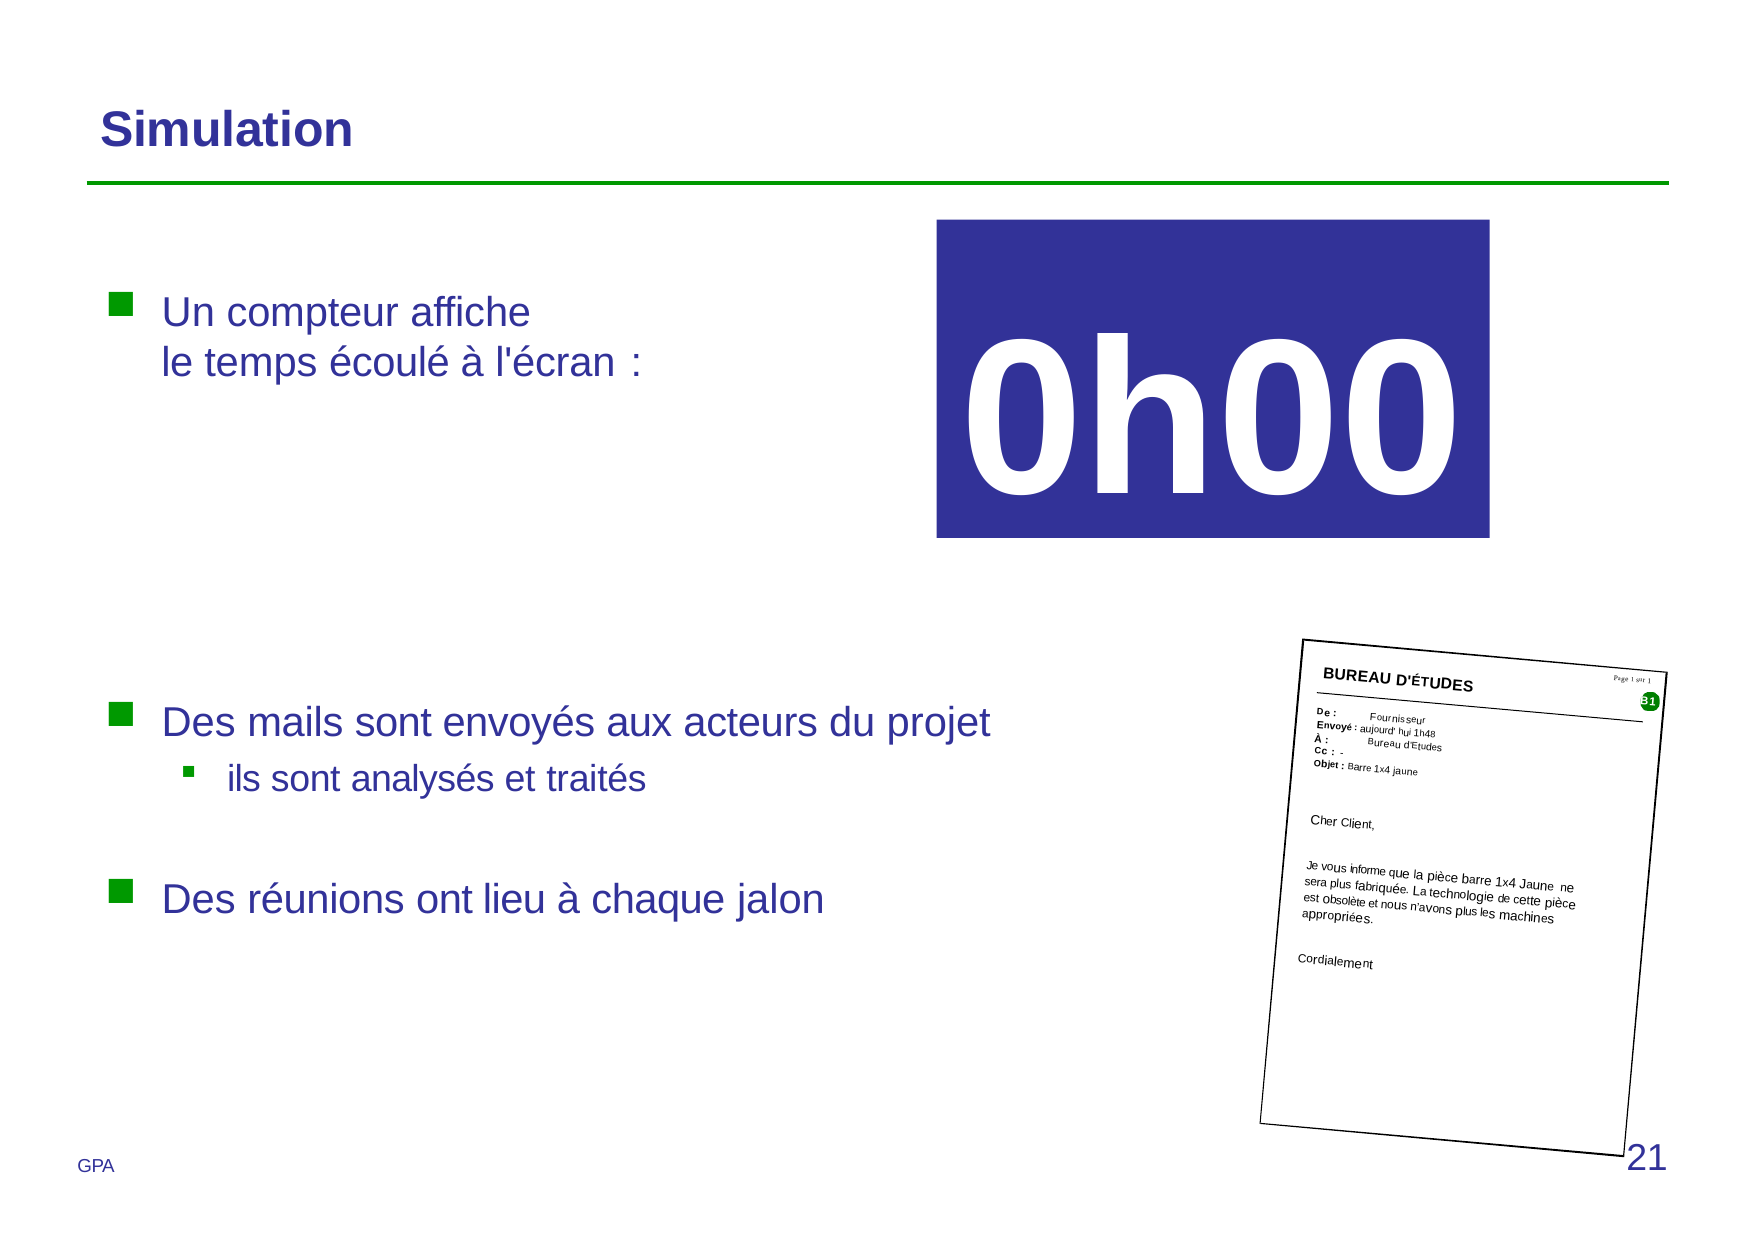

# Simulation

0h00
Un compteur affiche
le temps écoulé à l'écran :

BUREAU D'ÉTUDES
Page 1 sur 1
Des mails sont envoyés aux acteurs du projet
ils sont analysés et traités

Des réunions ont lieu à chaque jalon

B1
De :
Fournisseur
Envoyé : aujourd' hui 1h48
À :
Bureau d'Etudes
Cc : -
Objet : Barre 1x4 jaune
Cher Client,
Je vous informe que la pièce barre 1x4 Jaune ne
sera plus fabriquée. La technologie de cette pièce
est obsolète et nous n’avons plus les machines
appropriées.
Cordialement
21
GPA